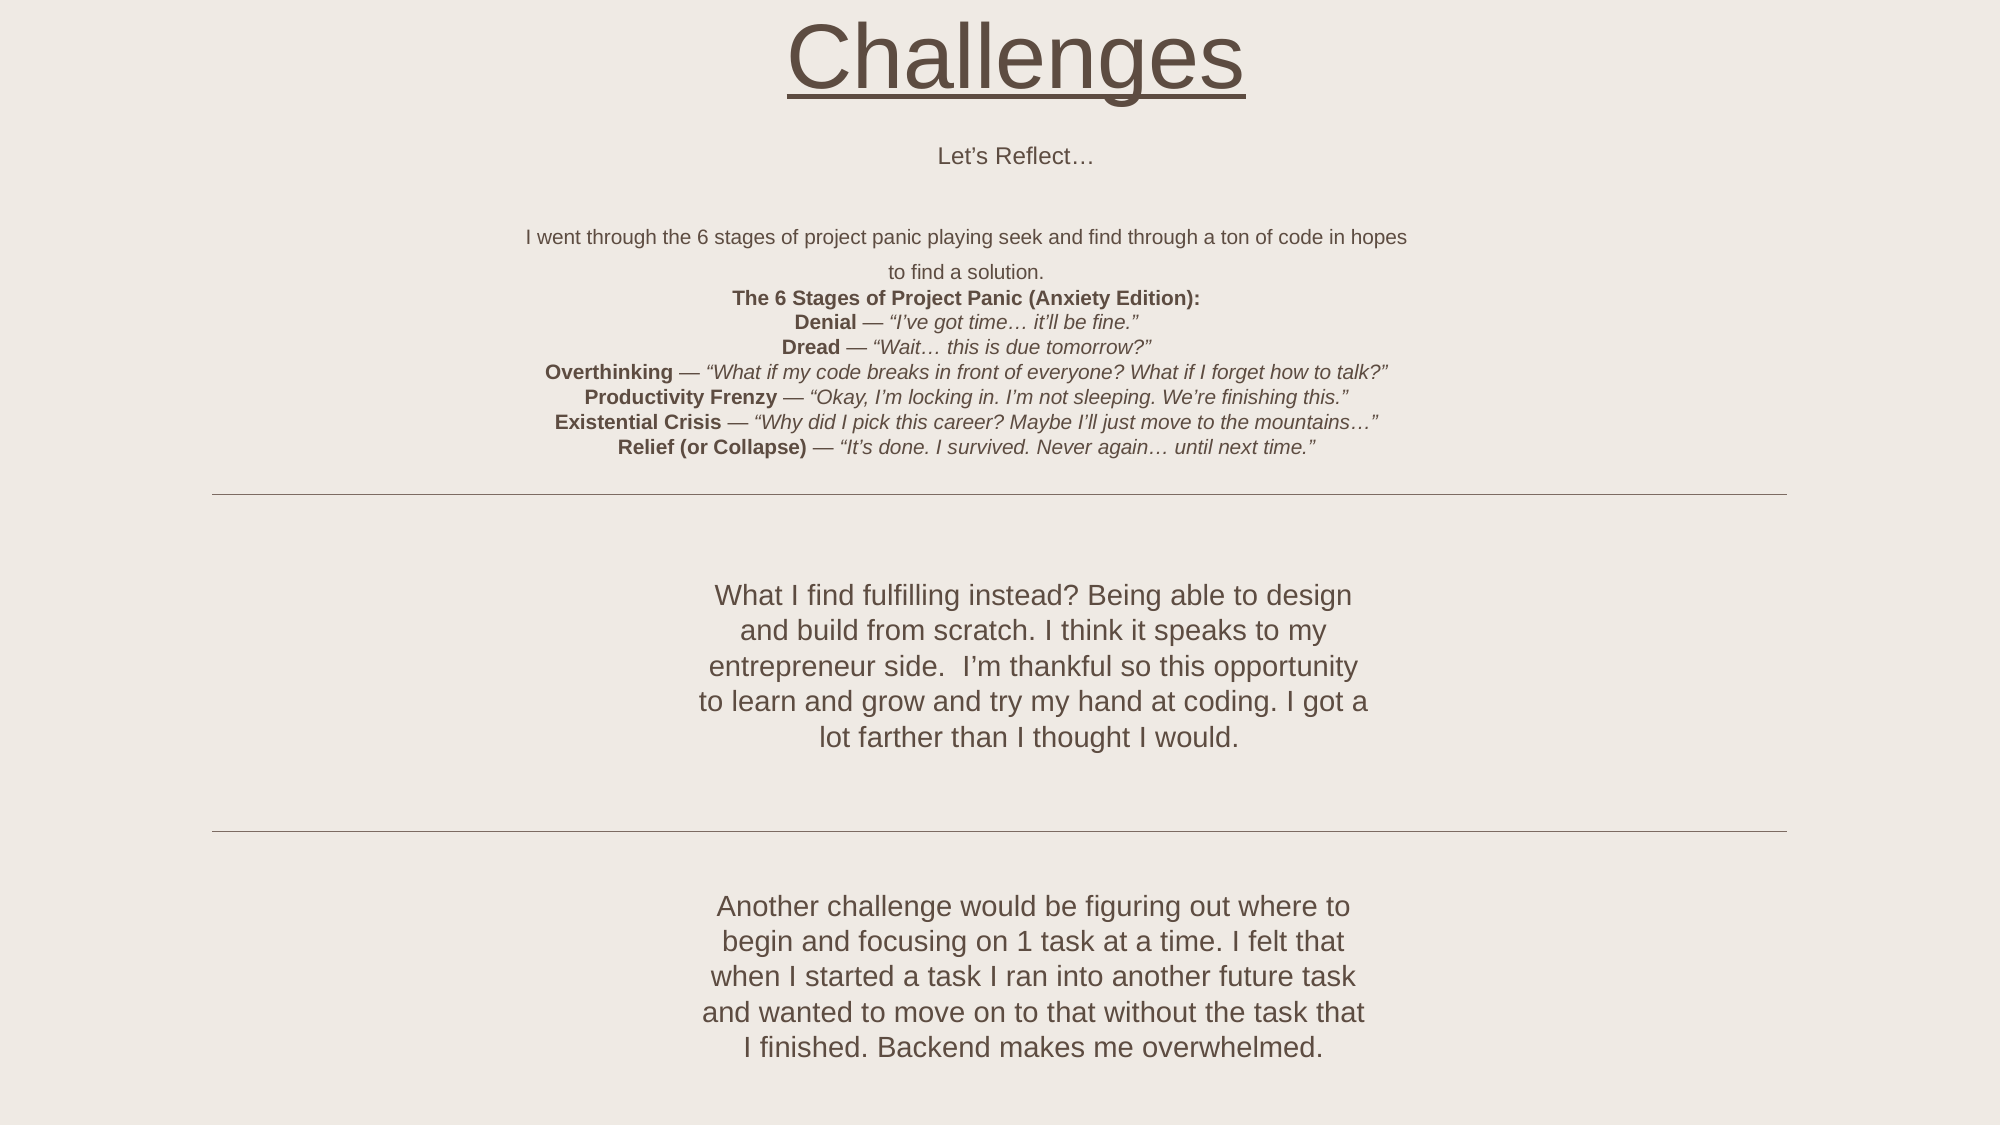

# Challenges
Let’s Reflect…
I went through the 6 stages of project panic playing seek and find through a ton of code in hopes to find a solution.
The 6 Stages of Project Panic (Anxiety Edition):
Denial — “I’ve got time… it’ll be fine.”
Dread — “Wait… this is due tomorrow?”
Overthinking — “What if my code breaks in front of everyone? What if I forget how to talk?”
Productivity Frenzy — “Okay, I’m locking in. I’m not sleeping. We’re finishing this.”
Existential Crisis — “Why did I pick this career? Maybe I’ll just move to the mountains…”
Relief (or Collapse) — “It’s done. I survived. Never again… until next time.”

What I find fulfilling instead? Being able to design and build from scratch. I think it speaks to my entrepreneur side.  I’m thankful so this opportunity to learn and grow and try my hand at coding. I got a lot farther than I thought I would.

Another challenge would be figuring out where to begin and focusing on 1 task at a time. I felt that when I started a task I ran into another future task and wanted to move on to that without the task that I finished. Backend makes me overwhelmed.